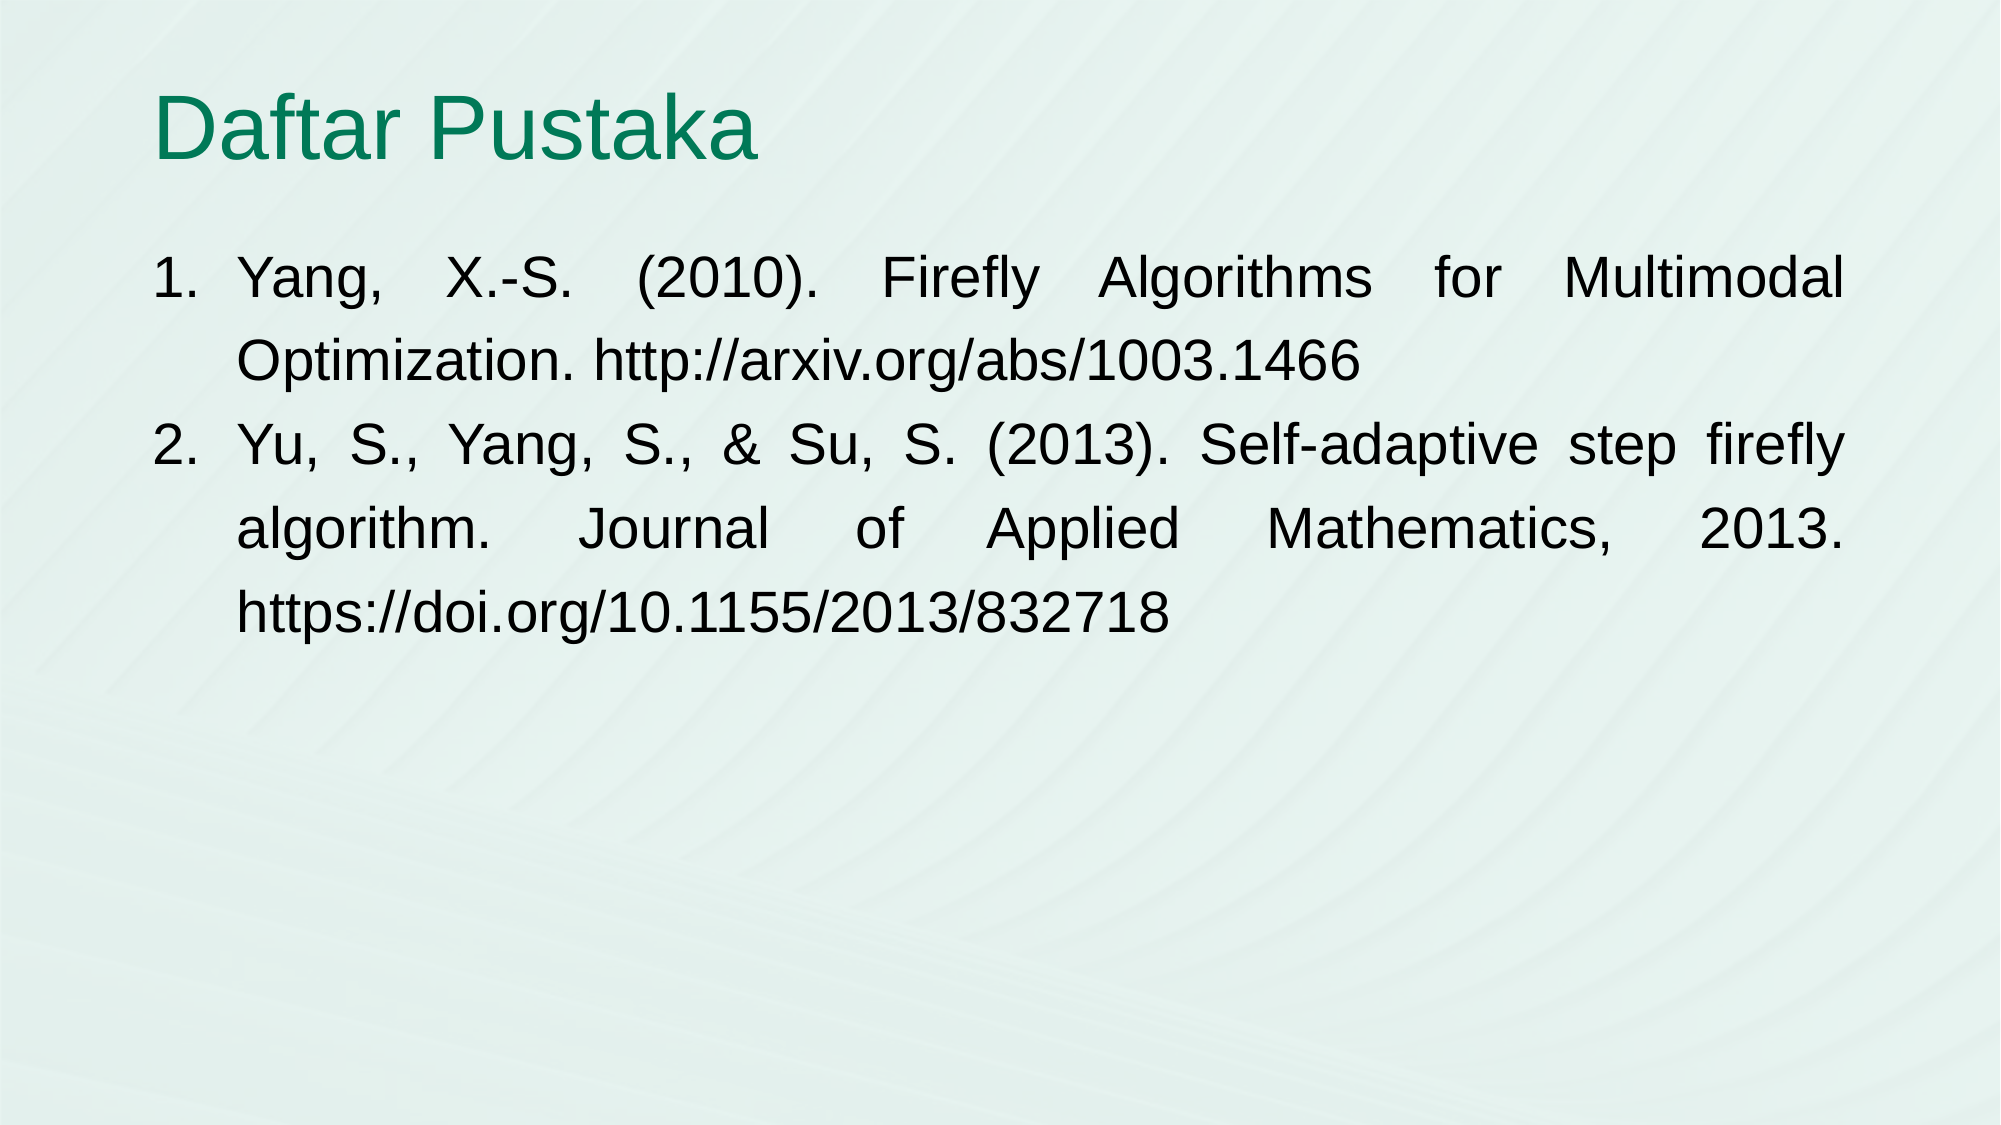

# Daftar Pustaka
Yang, X.-S. (2010). Firefly Algorithms for Multimodal Optimization. http://arxiv.org/abs/1003.1466
​Yu, S., Yang, S., & Su, S. (2013). Self-adaptive step firefly algorithm. Journal of Applied Mathematics, 2013. https://doi.org/10.1155/2013/832718